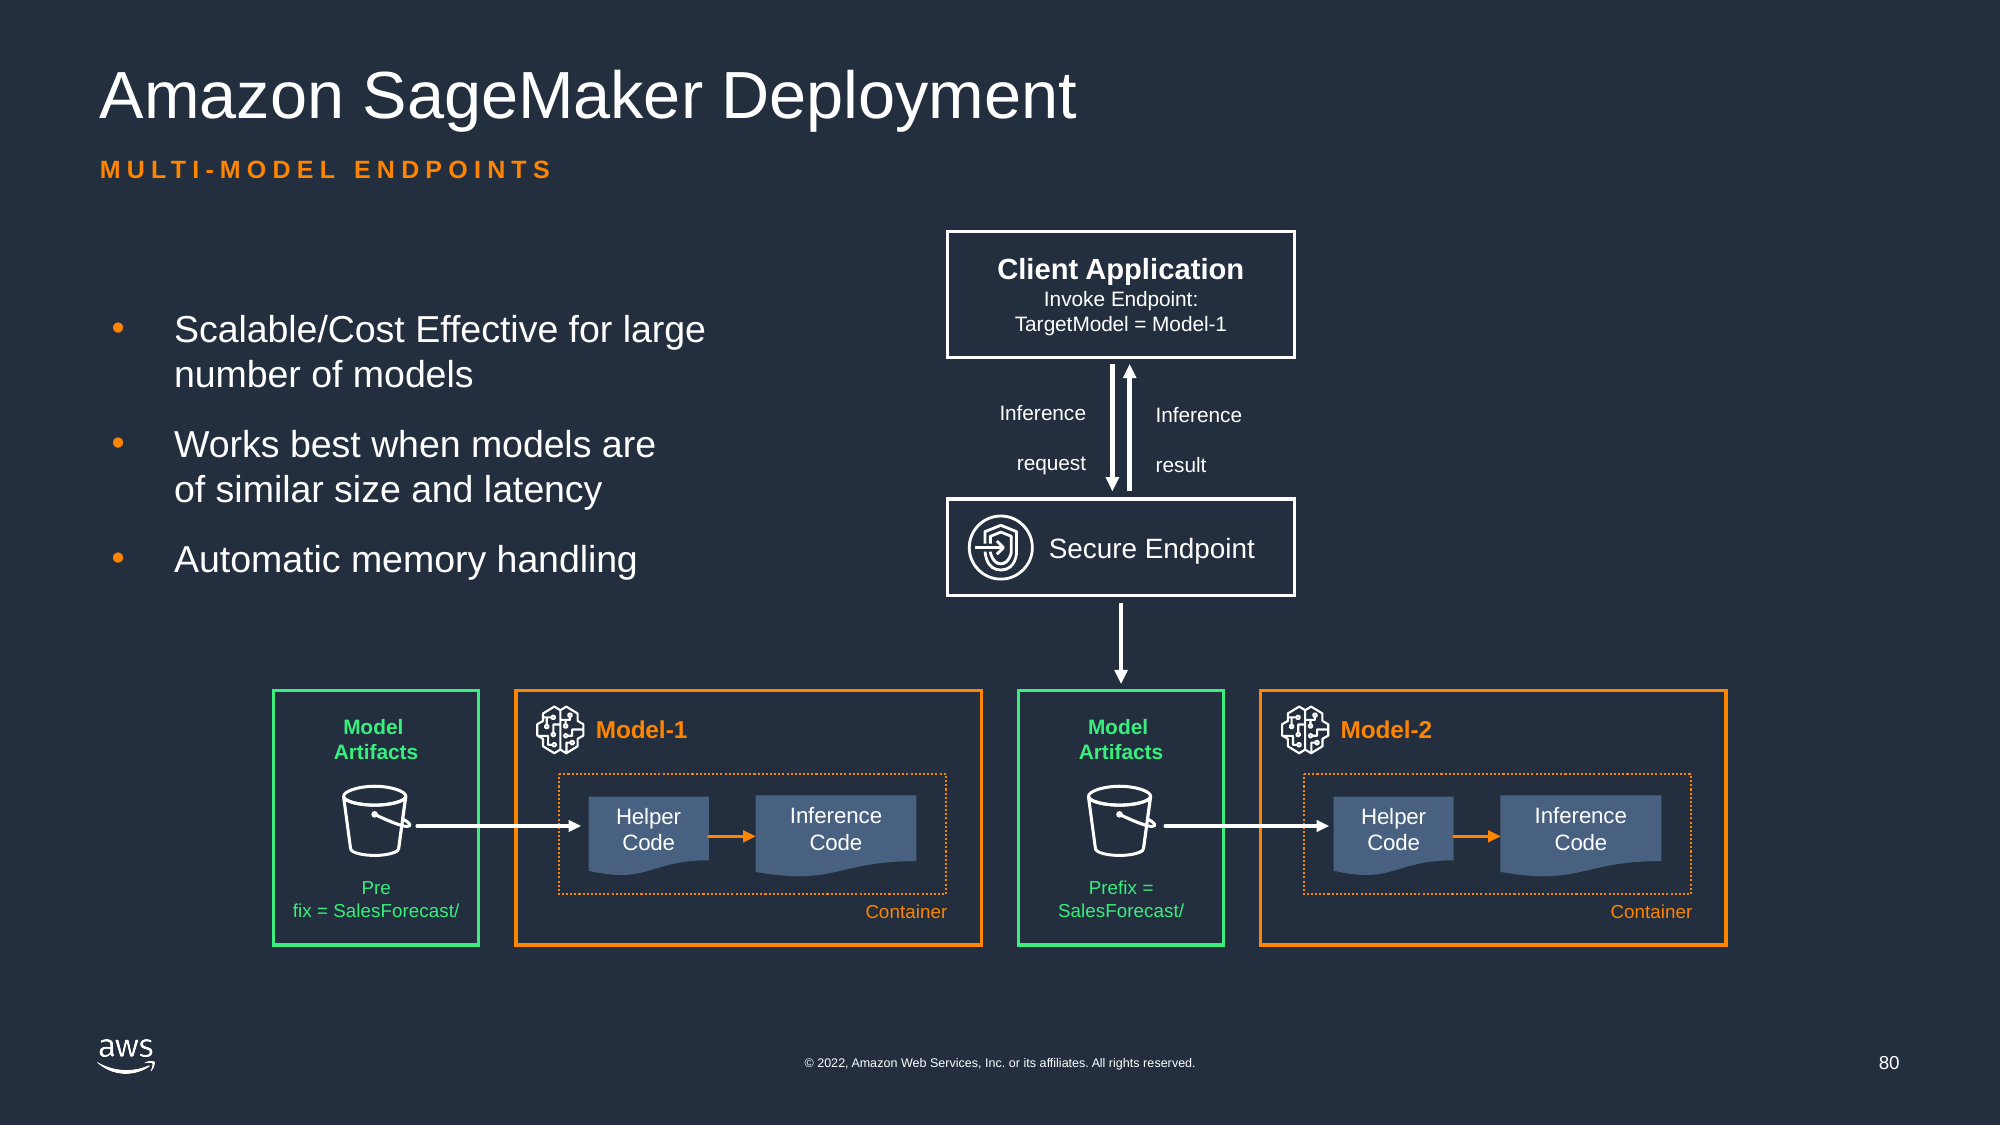

# Amazon SageMaker Deployment
Multi-Model Endpoints

Client Application
Invoke Endpoint: TargetModel = Model-1
Inference
request
Inference
result

Secure Endpoint

Model
Artifacts

Pre
fix = SalesForecast/

Model-1

Inference
Code
Helper
Code
Container

Model
Artifacts

Prefix = SalesForecast/

Model-2

Inference
Code
Helper
Code
Container
Scalable/Cost Effective for large number of models
Works best when models are
of similar size and latency
Automatic memory handling
80